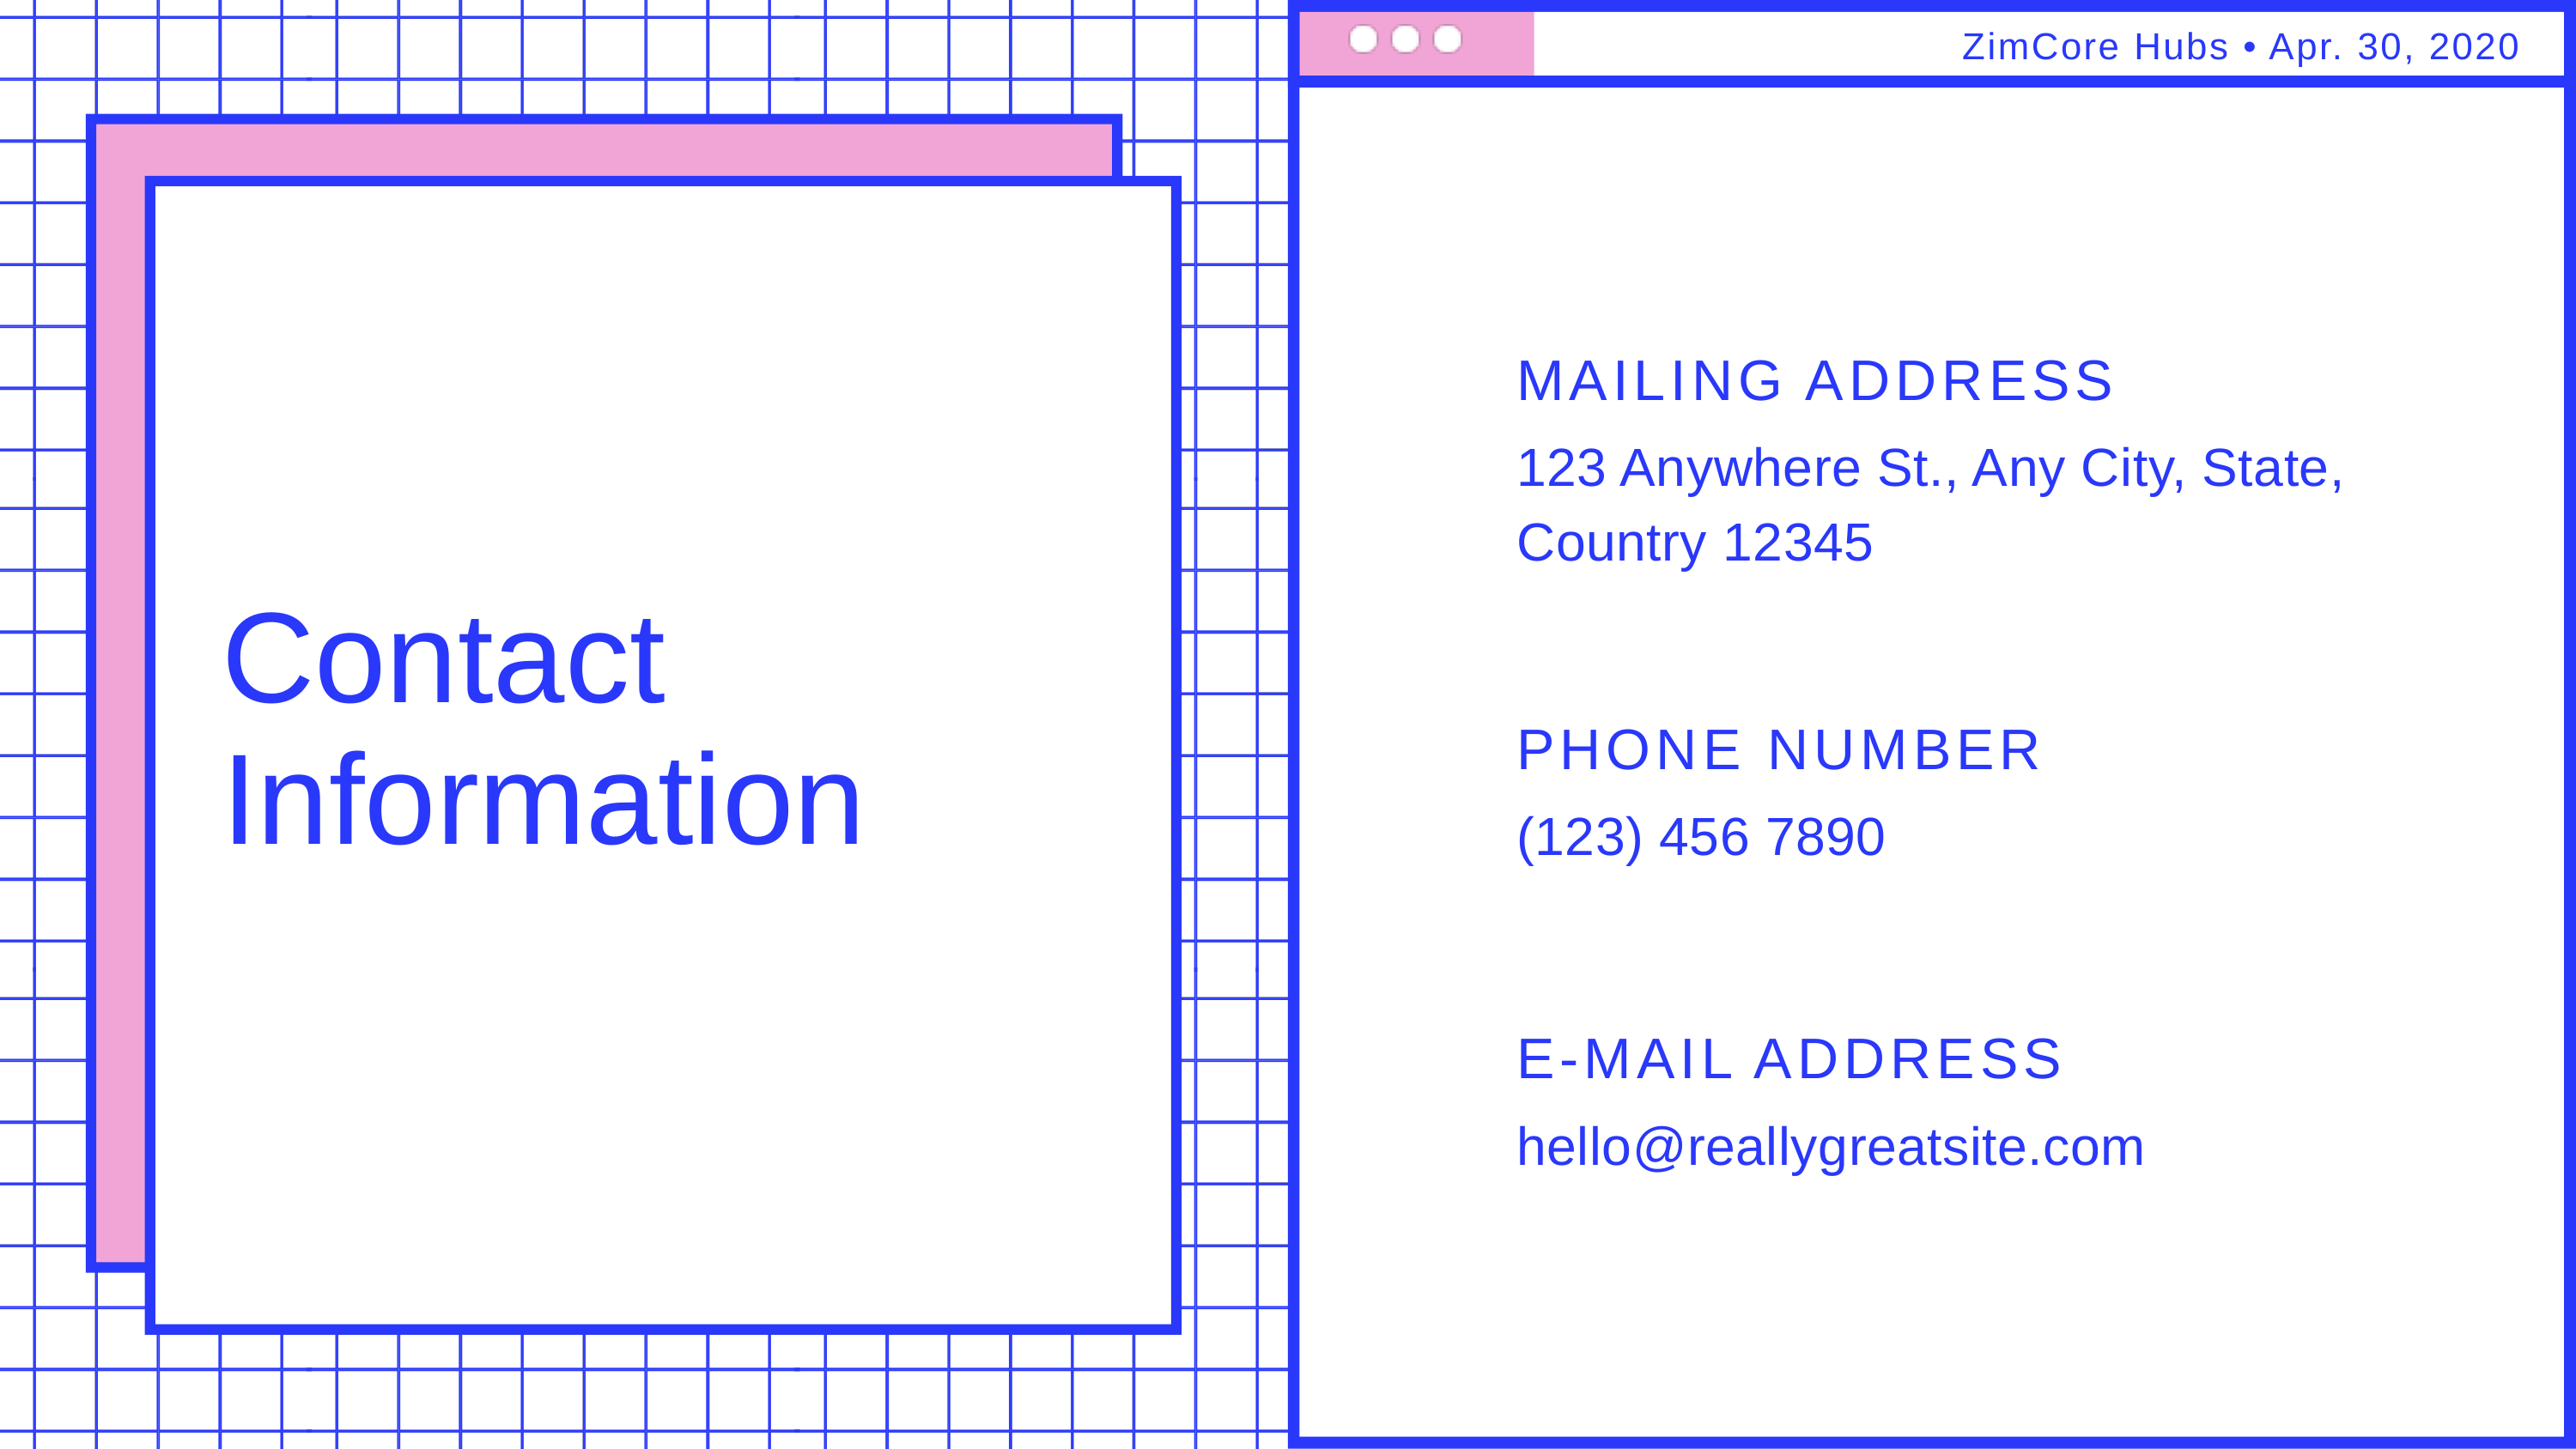

ZimCore Hubs • Apr. 30, 2020

MAILING ADDRESS
123 Anywhere St., Any City, State, Country 12345
PHONE NUMBER
(123) 456 7890
E-MAIL ADDRESS
hello@reallygreatsite.com
Contact Information